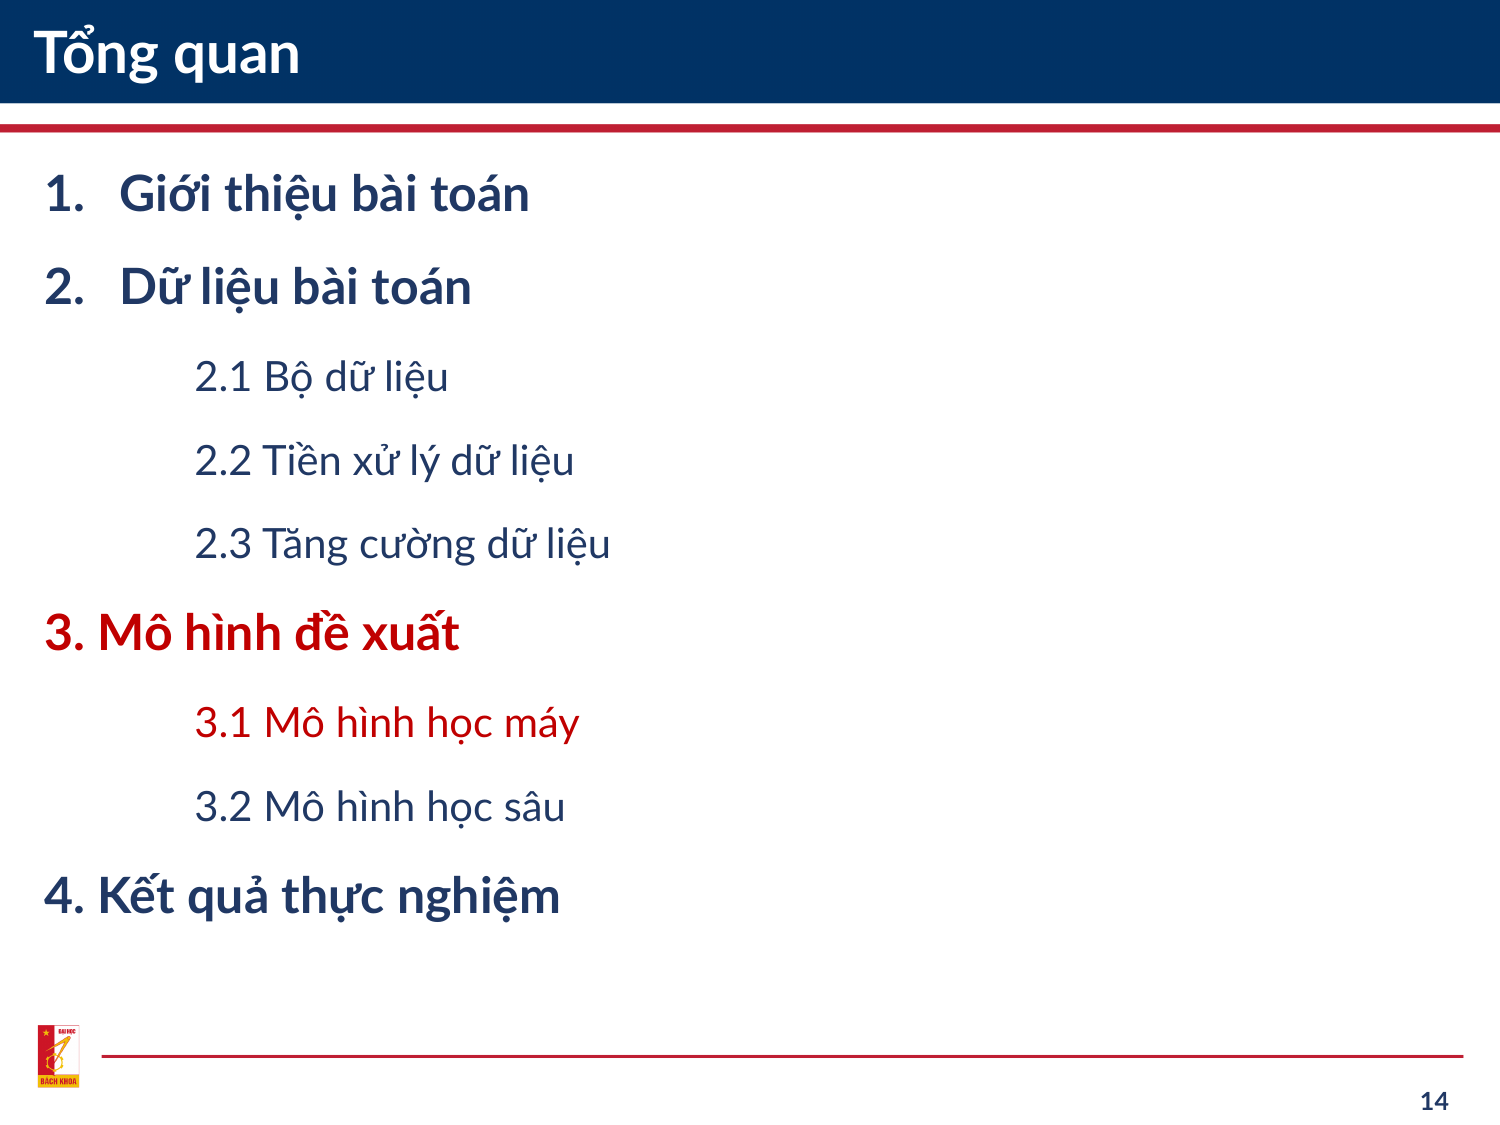

# Tổng quan
Giới thiệu bài toán
Dữ liệu bài toán
	2.1 Bộ dữ liệu
	2.2 Tiền xử lý dữ liệu
	2.3 Tăng cường dữ liệu
3. Mô hình đề xuất
	3.1 Mô hình học máy
	3.2 Mô hình học sâu
4. Kết quả thực nghiệm

14